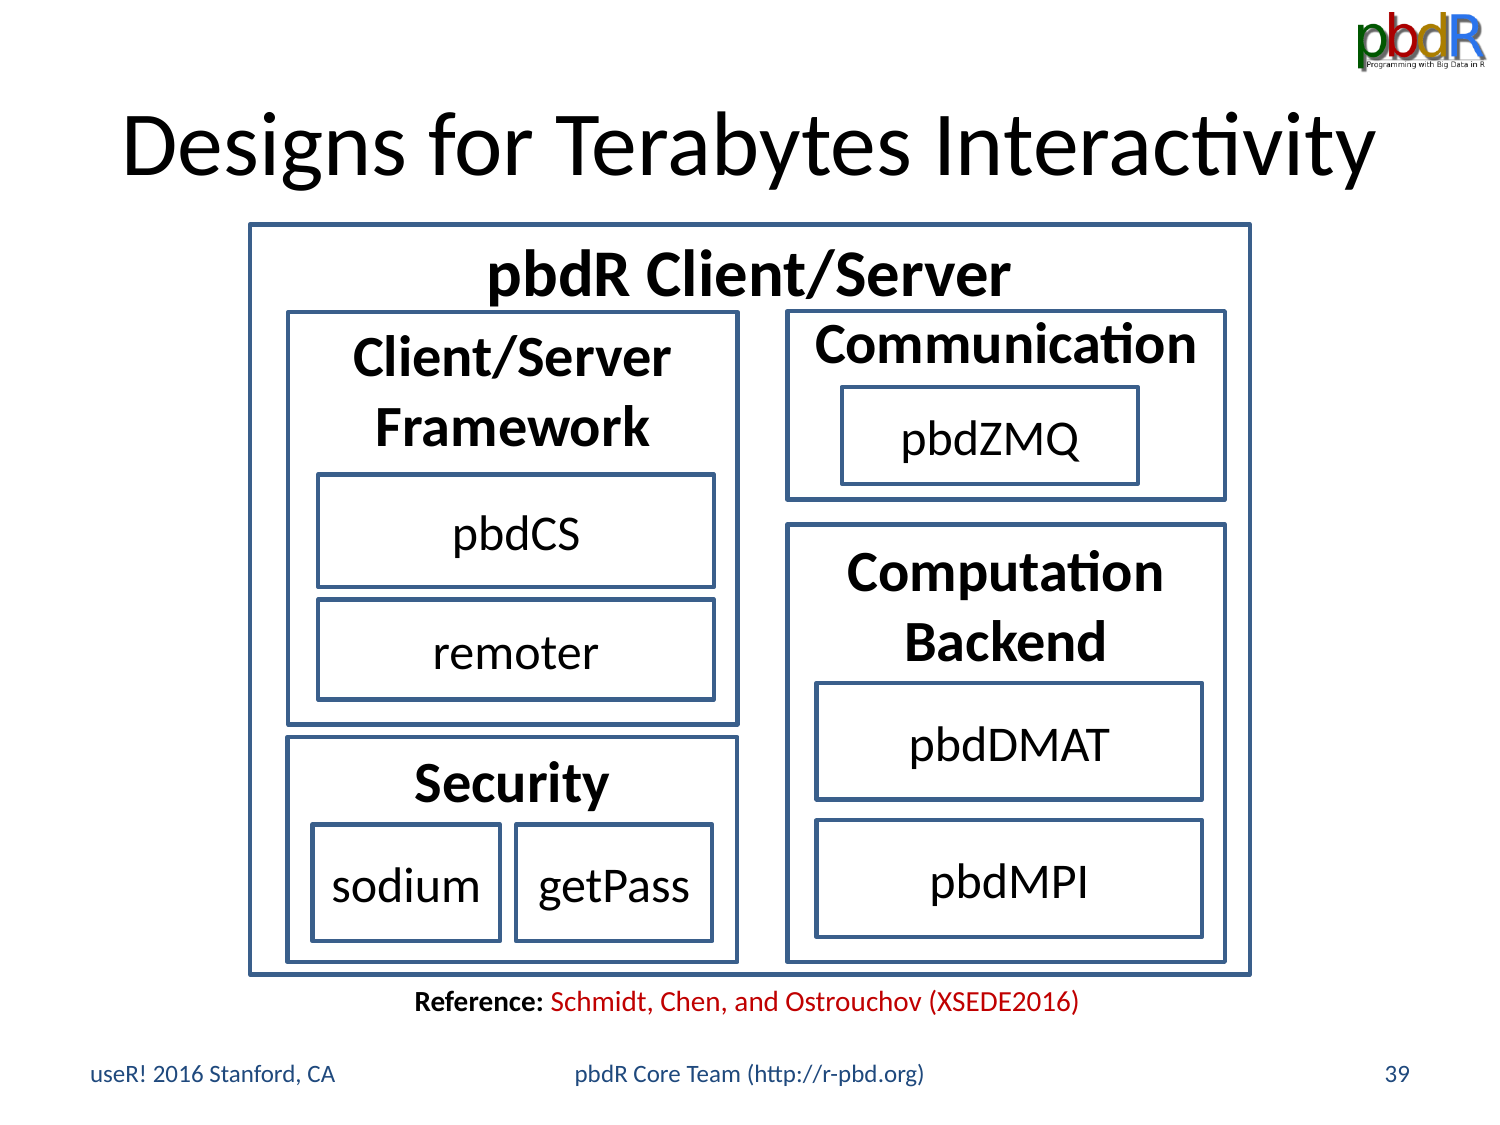

# Designs for Terabytes Interactivity
pbdR Client/Server

Communication

pbdZMQ
Client/Server Framework

pbdCS
remoter
Computation Backend

pbdDMAT
pbdMPI
Security

sodium
getPass
Reference: Schmidt, Chen, and Ostrouchov (XSEDE2016)
useR! 2016 Stanford, CA
pbdR Core Team (http://r-pbd.org)
39